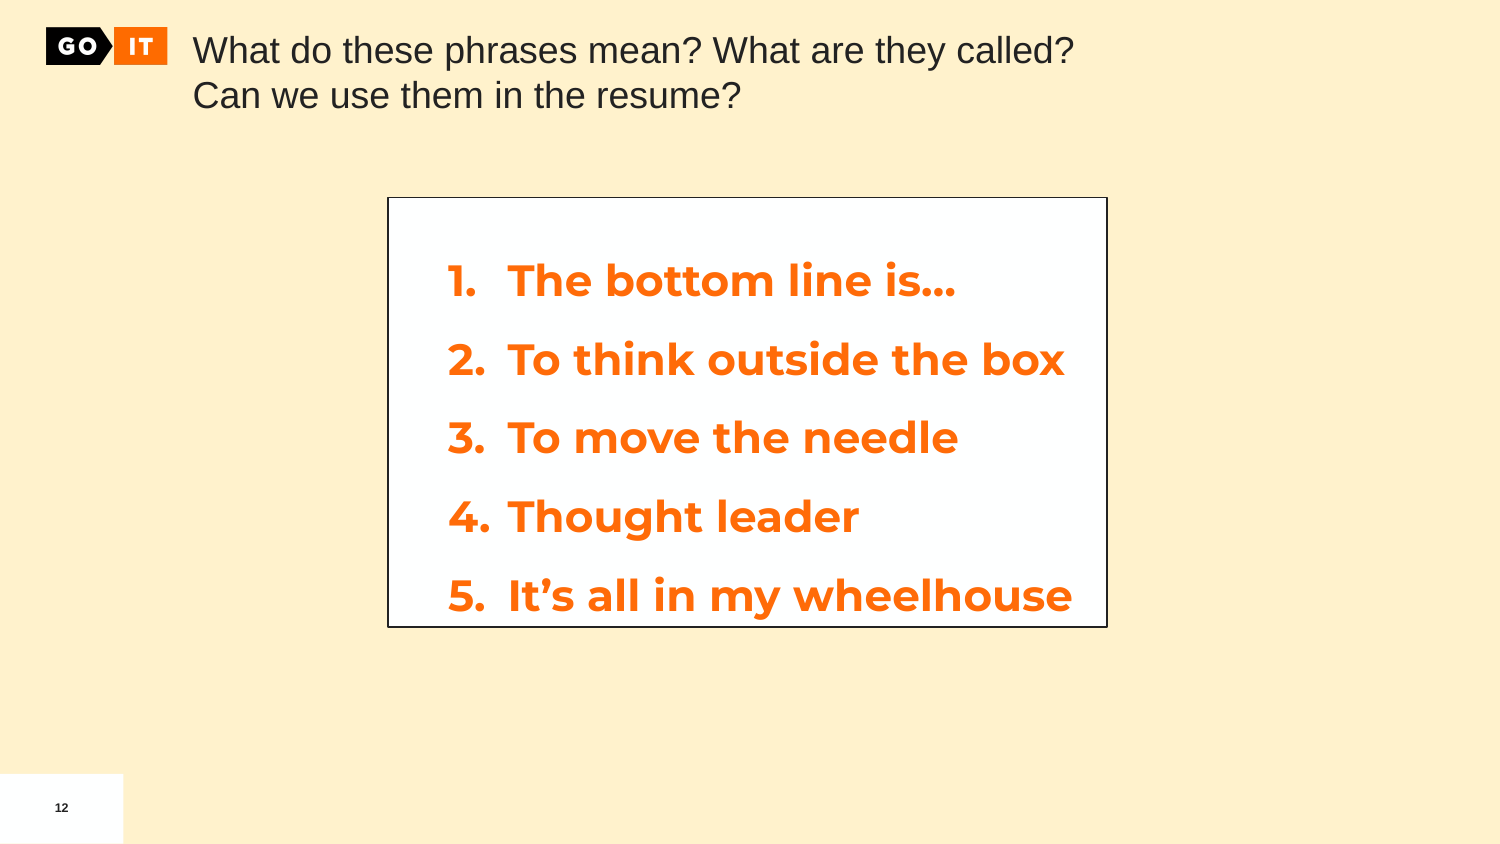

What do these phrases mean? What are they called?
Can we use them in the resume?

The bottom line is…
To think outside the box
To move the needle
Thought leader
It’s all in my wheelhouse